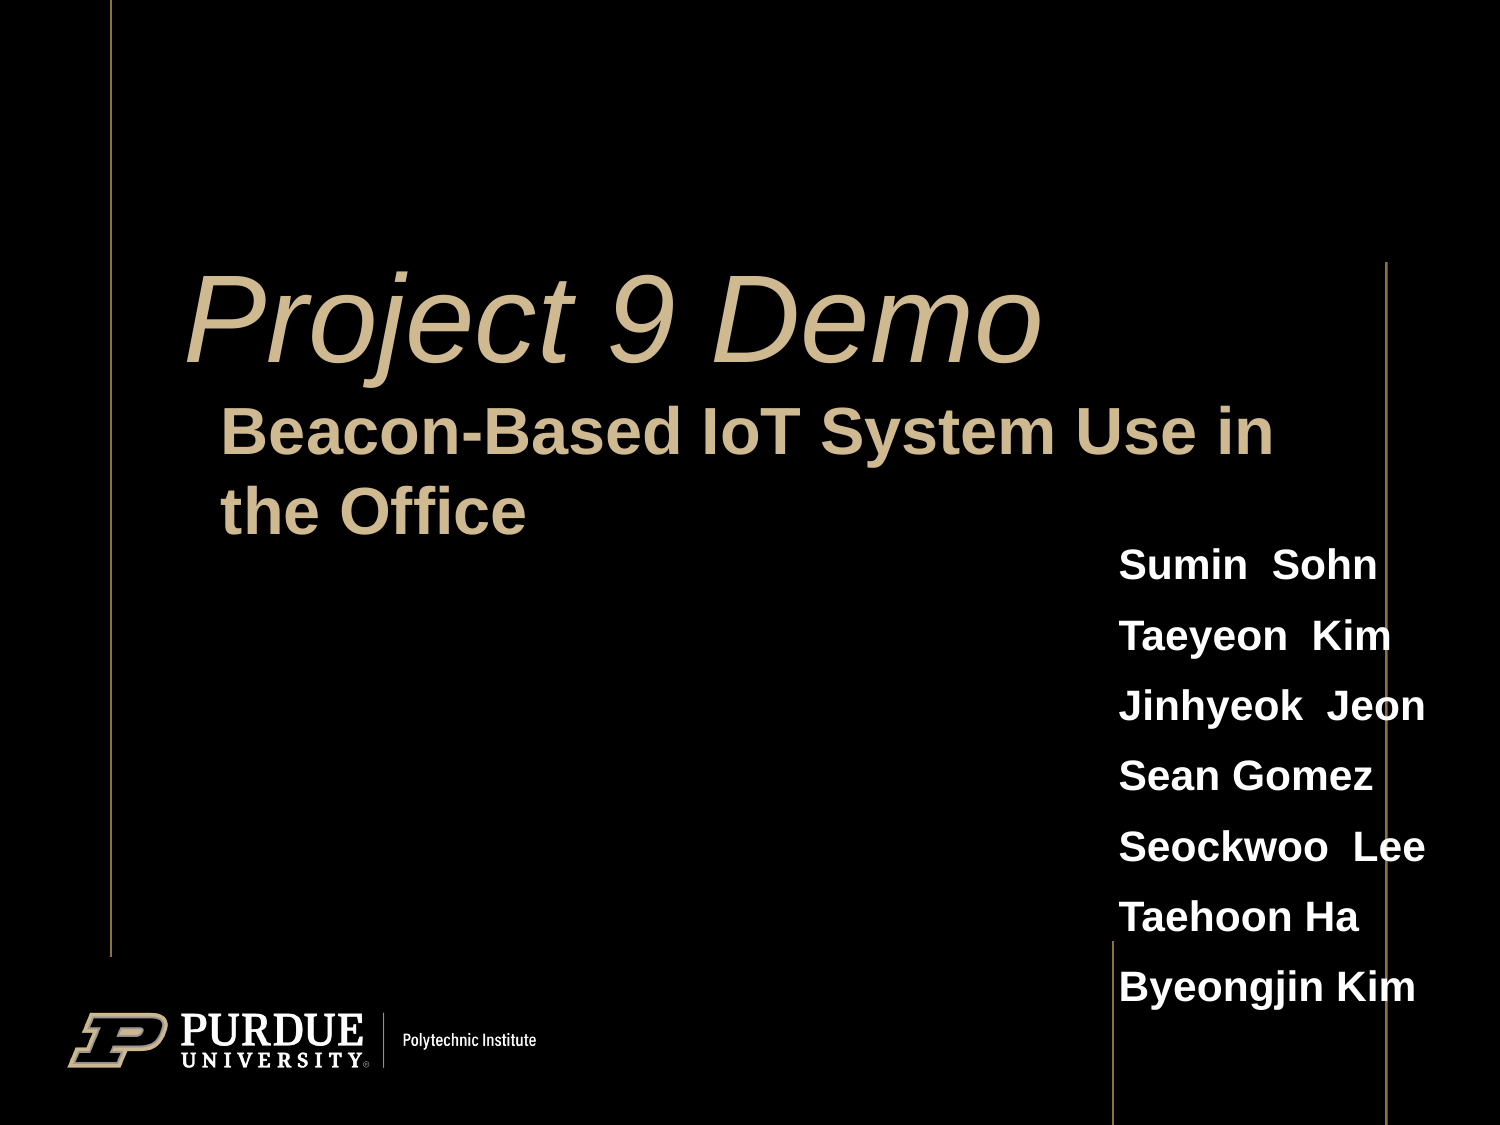

# Project 9 Demo
Beacon-Based IoT System Use in the Office

Sumin  Sohn
Taeyeon  Kim
Jinhyeok  Jeon
Sean Gomez
Seockwoo  Lee
Taehoon Ha
Byeongjin Kim

1